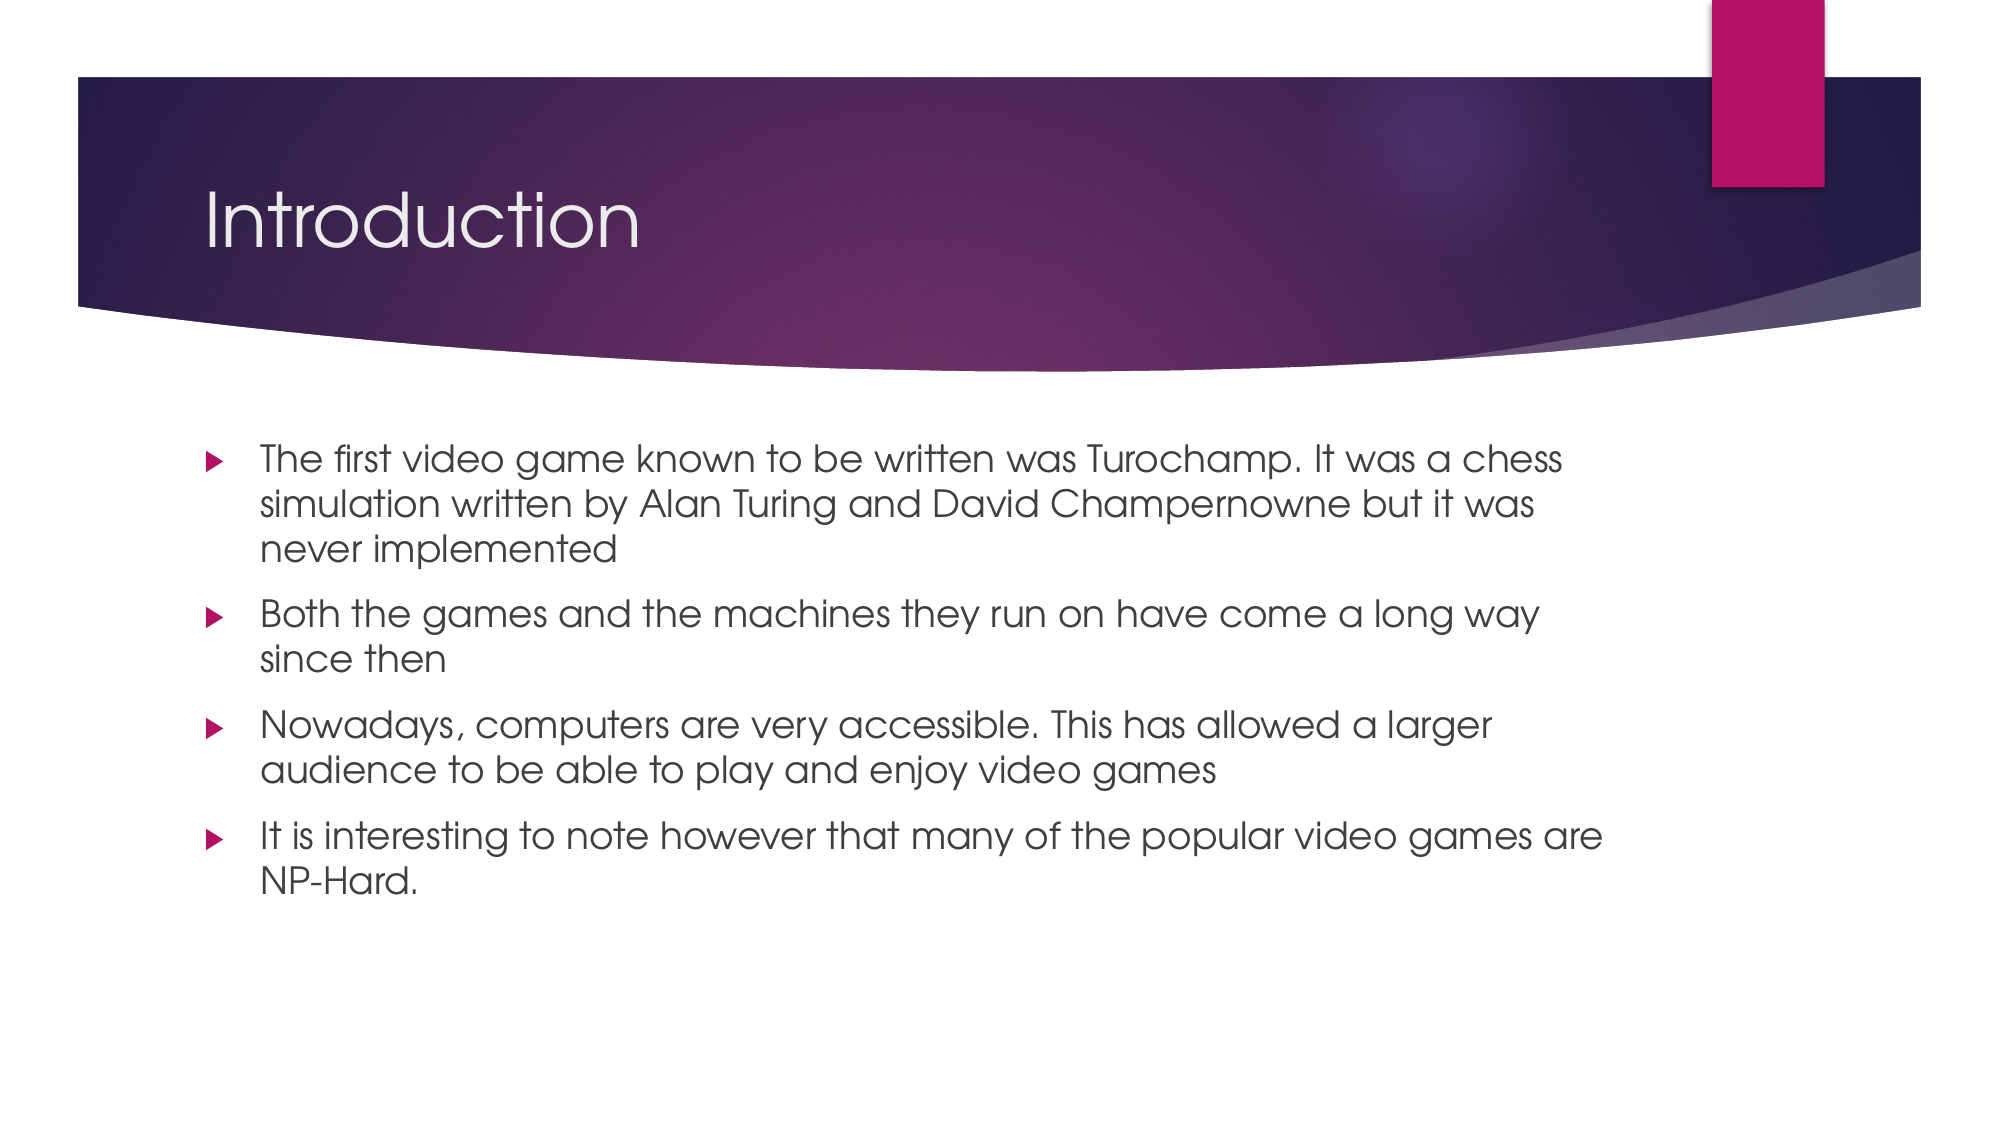

# Introduction
The first video game known to be written was Turochamp. It was a chess simulation written by Alan Turing and David Champernowne but it was never implemented
Both the games and the machines they run on have come a long way since then
Nowadays, computers are very accessible. This has allowed a larger audience to be able to play and enjoy video games
It is interesting to note however that many of the popular video games are NP-Hard.